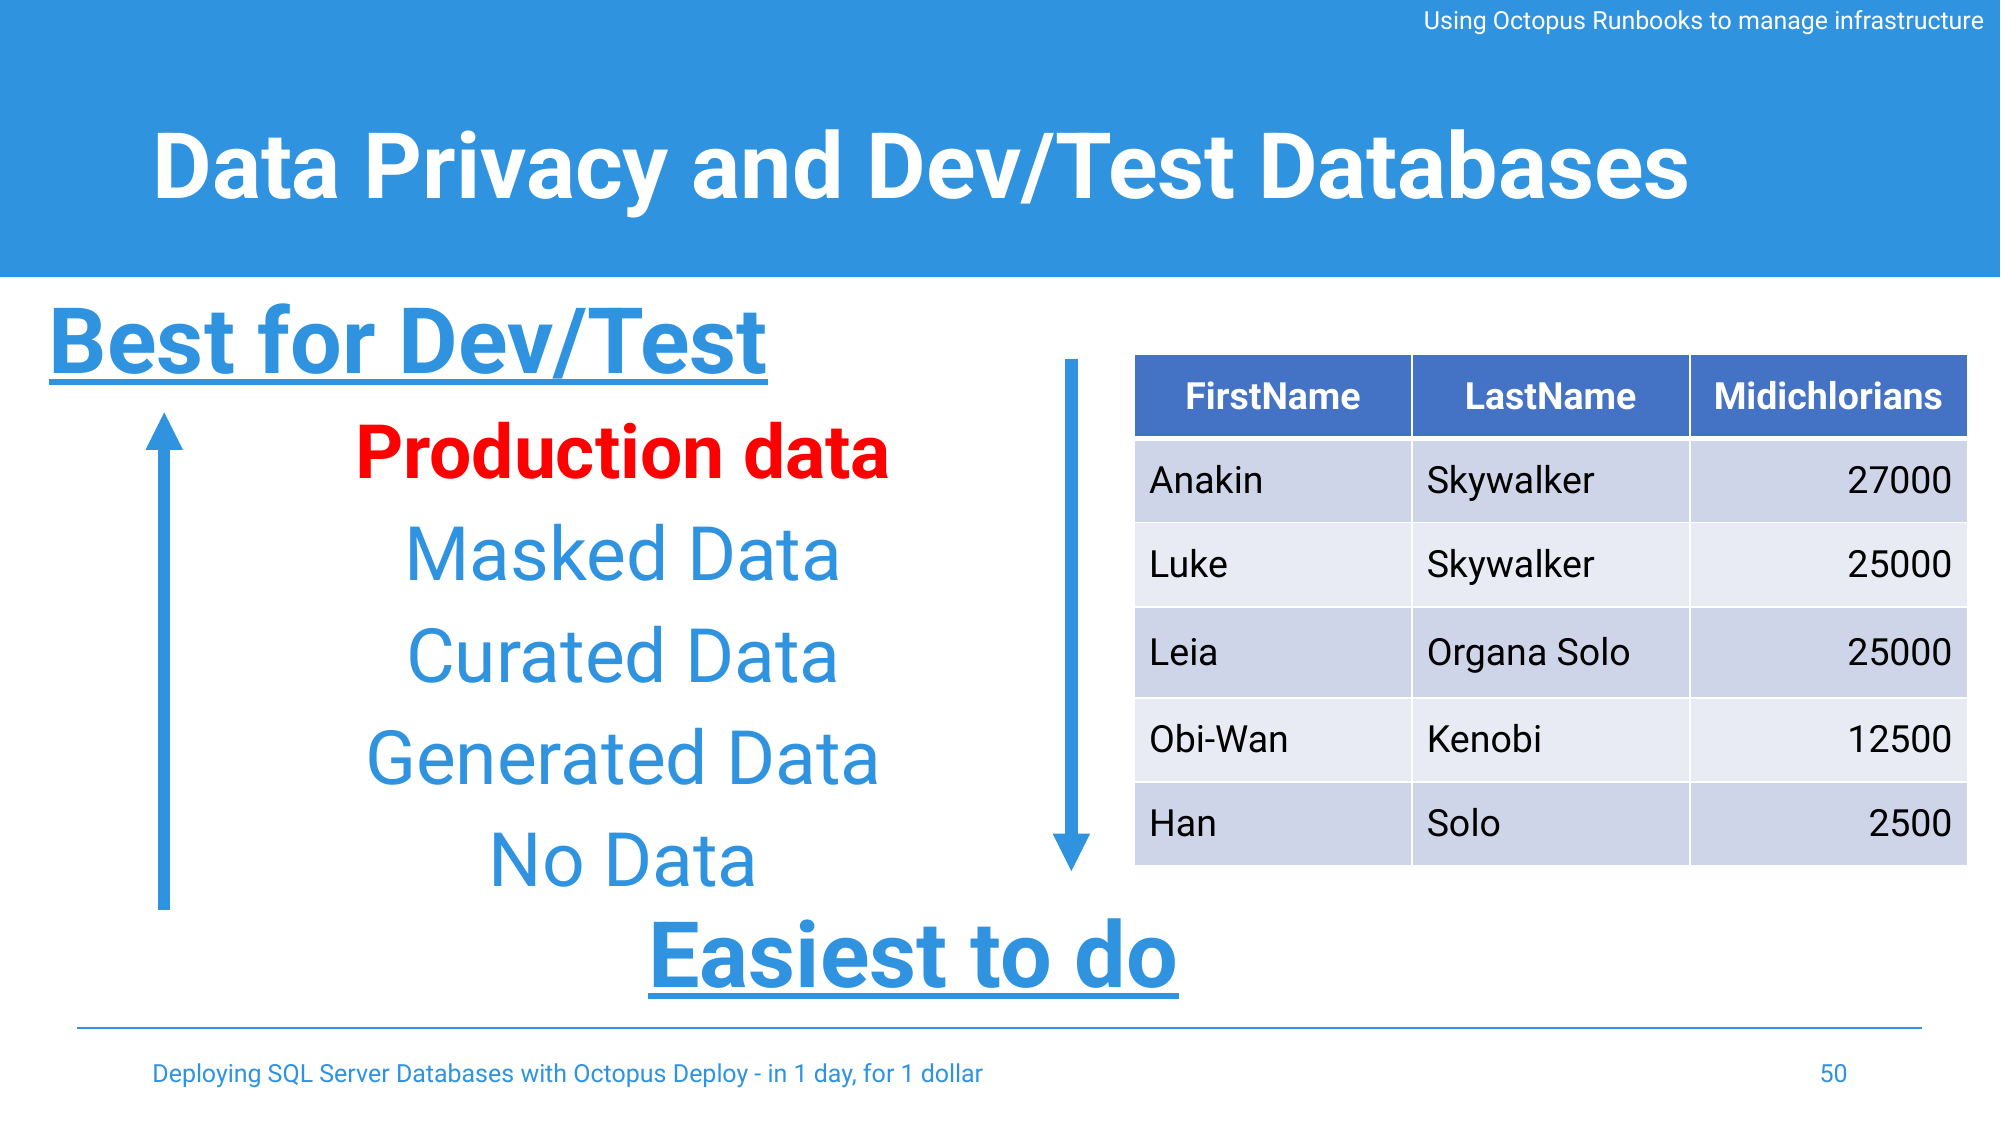

Using Octopus Runbooks to manage infrastructure
# Data Privacy and Dev/Test Databases
Best for Dev/Test
Production data
Masked Data
Curated Data
Generated Data
No Data
| FirstName | LastName | Midichlorians |
| --- | --- | --- |
| Anakin | Skywalker | 27000 |
| Luke | Skywalker | 25000 |
| Leia | Organa Solo | 25000 |
| Obi-Wan | Kenobi | 12500 |
| Han | Solo | 2500 |
Easiest to do
Deploying SQL Server Databases with Octopus Deploy - in 1 day, for 1 dollar
50